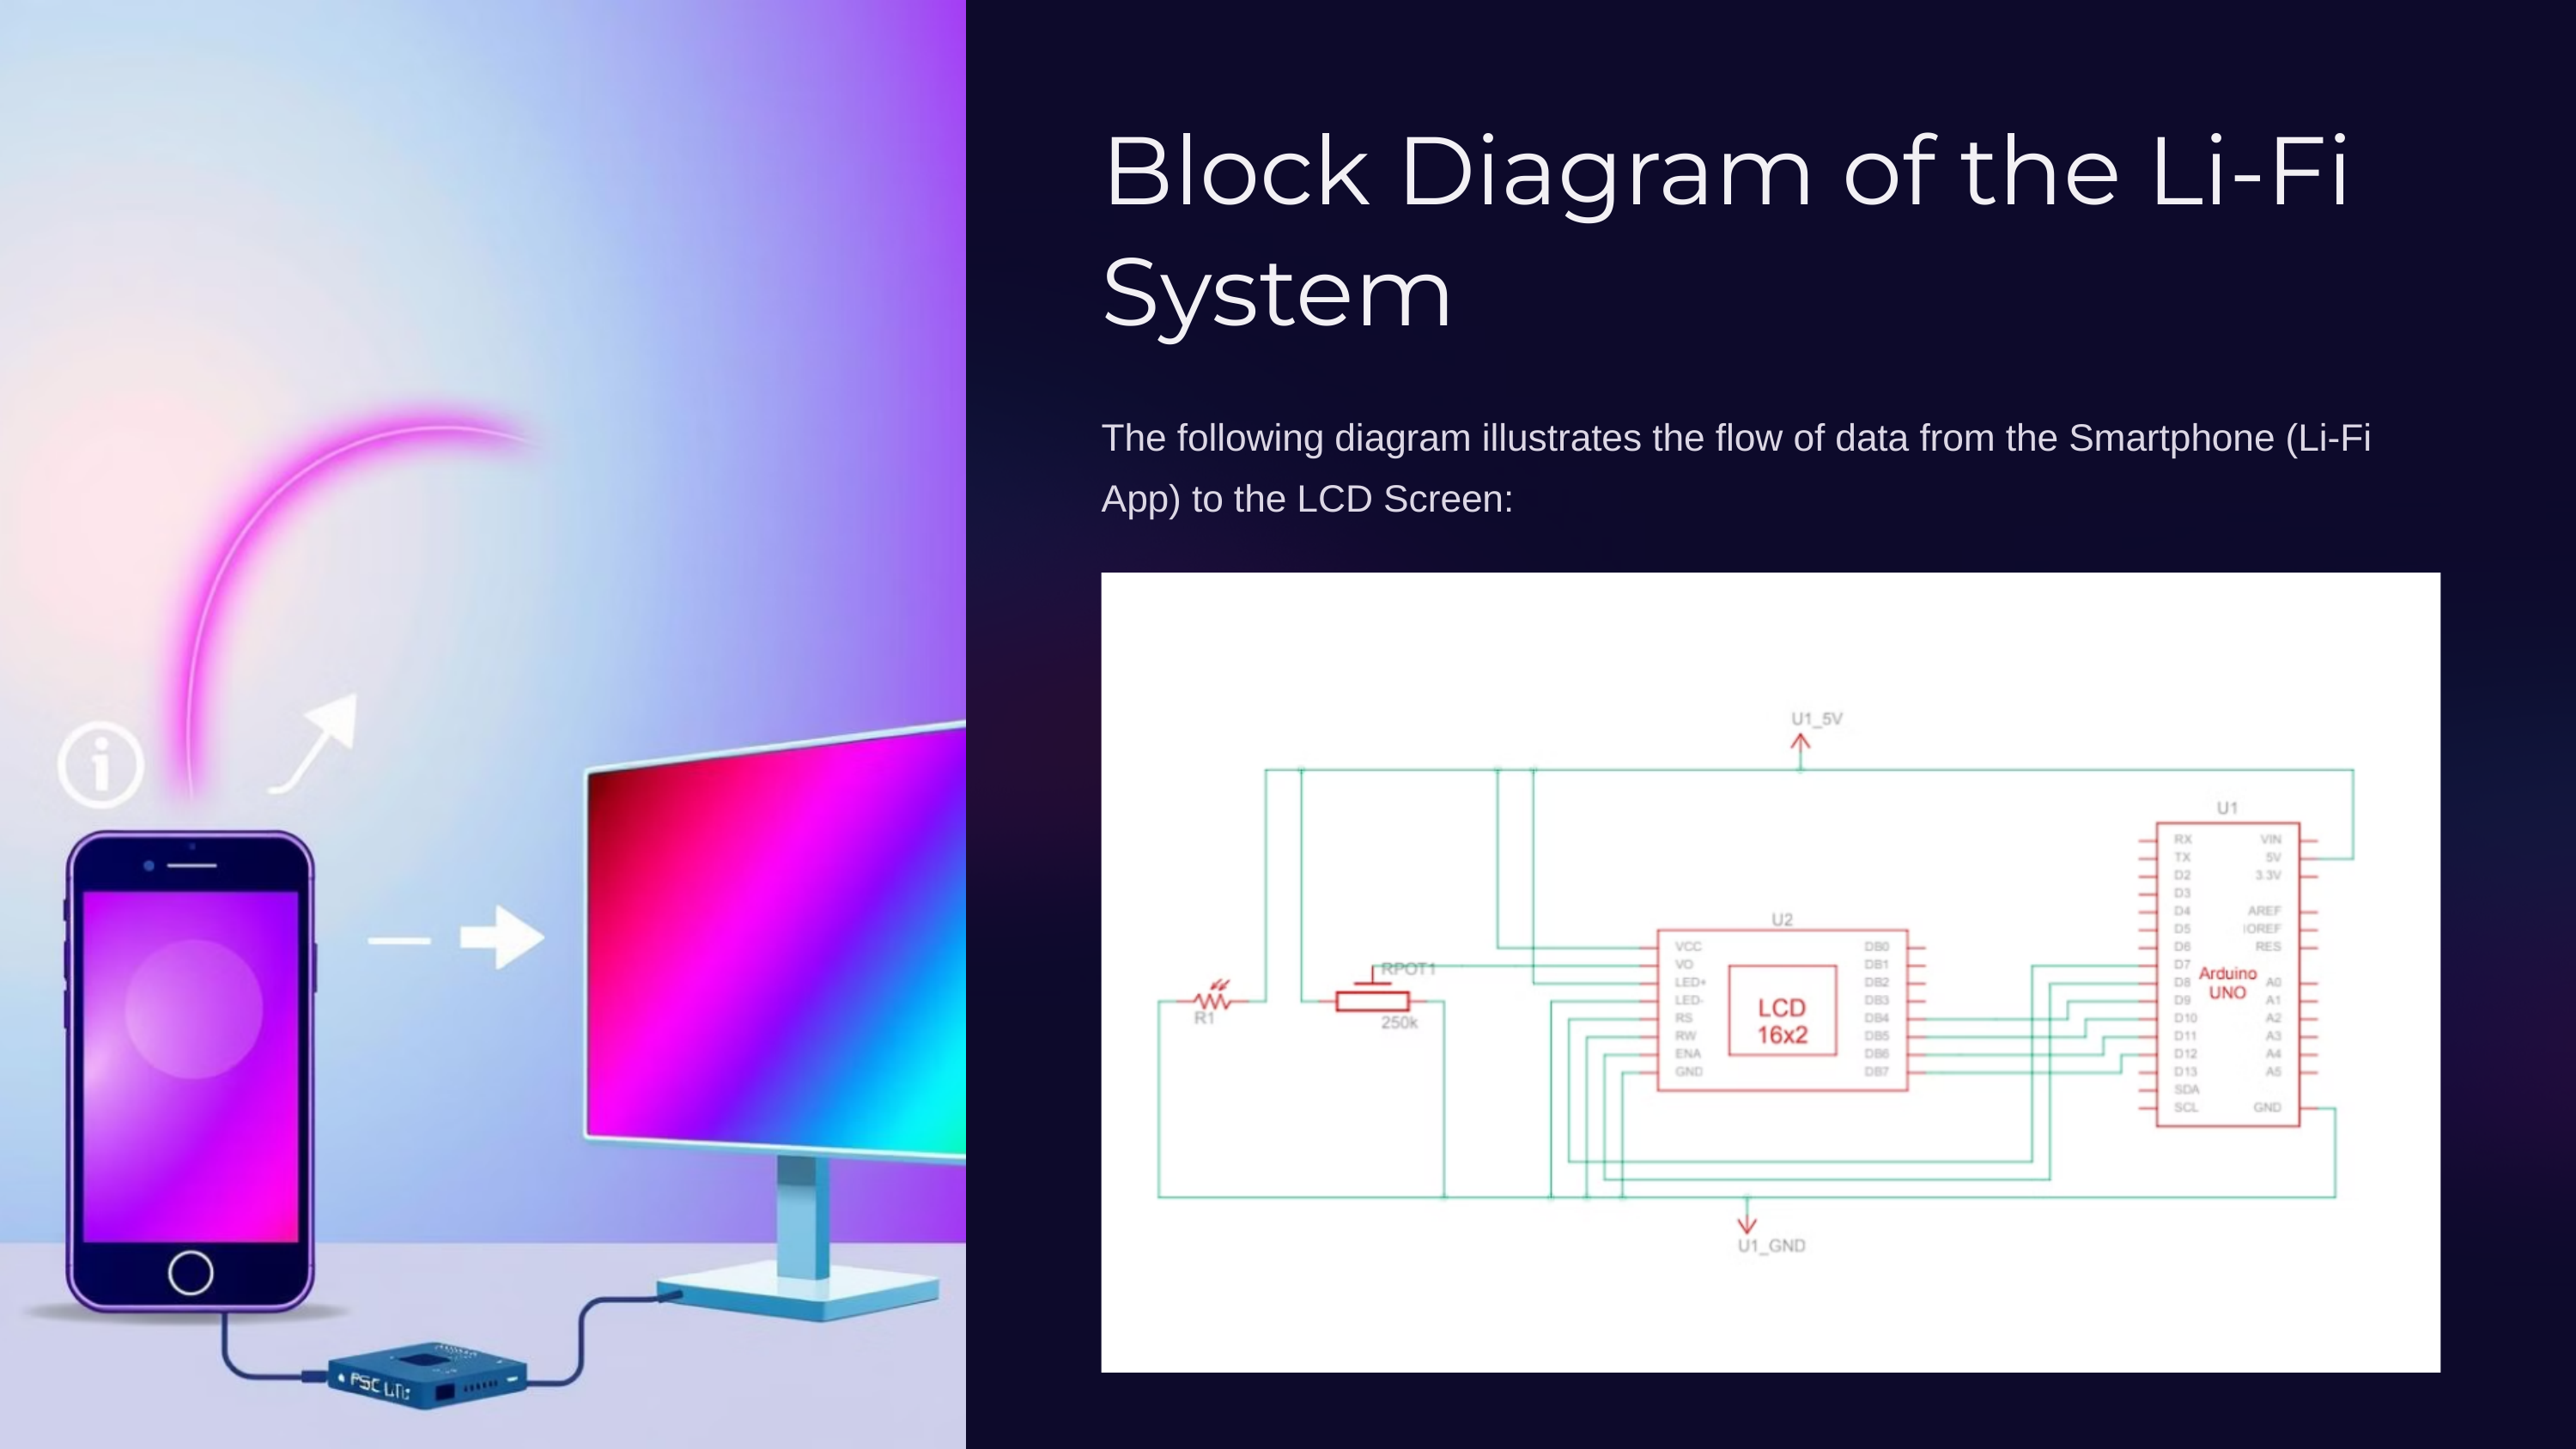

Block Diagram of the Li-Fi System

The following diagram illustrates the flow of data from the Smartphone (Li-Fi App) to the LCD Screen: